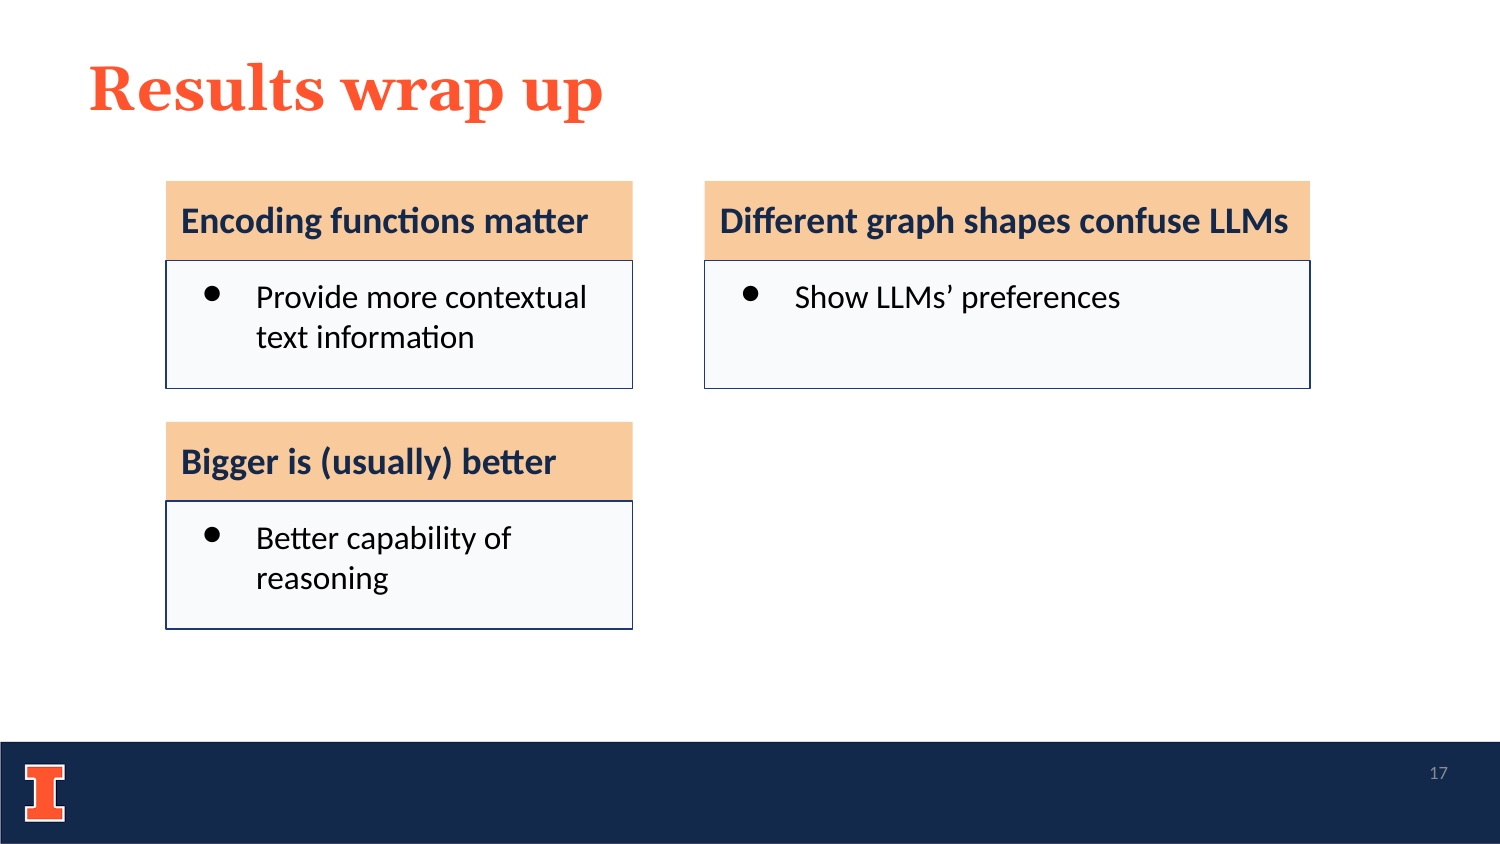

Results wrap up
Encoding functions matter
Different graph shapes confuse LLMs
Provide more contextual text information
Show LLMs’ preferences
Bigger is (usually) better
Better capability of reasoning
17